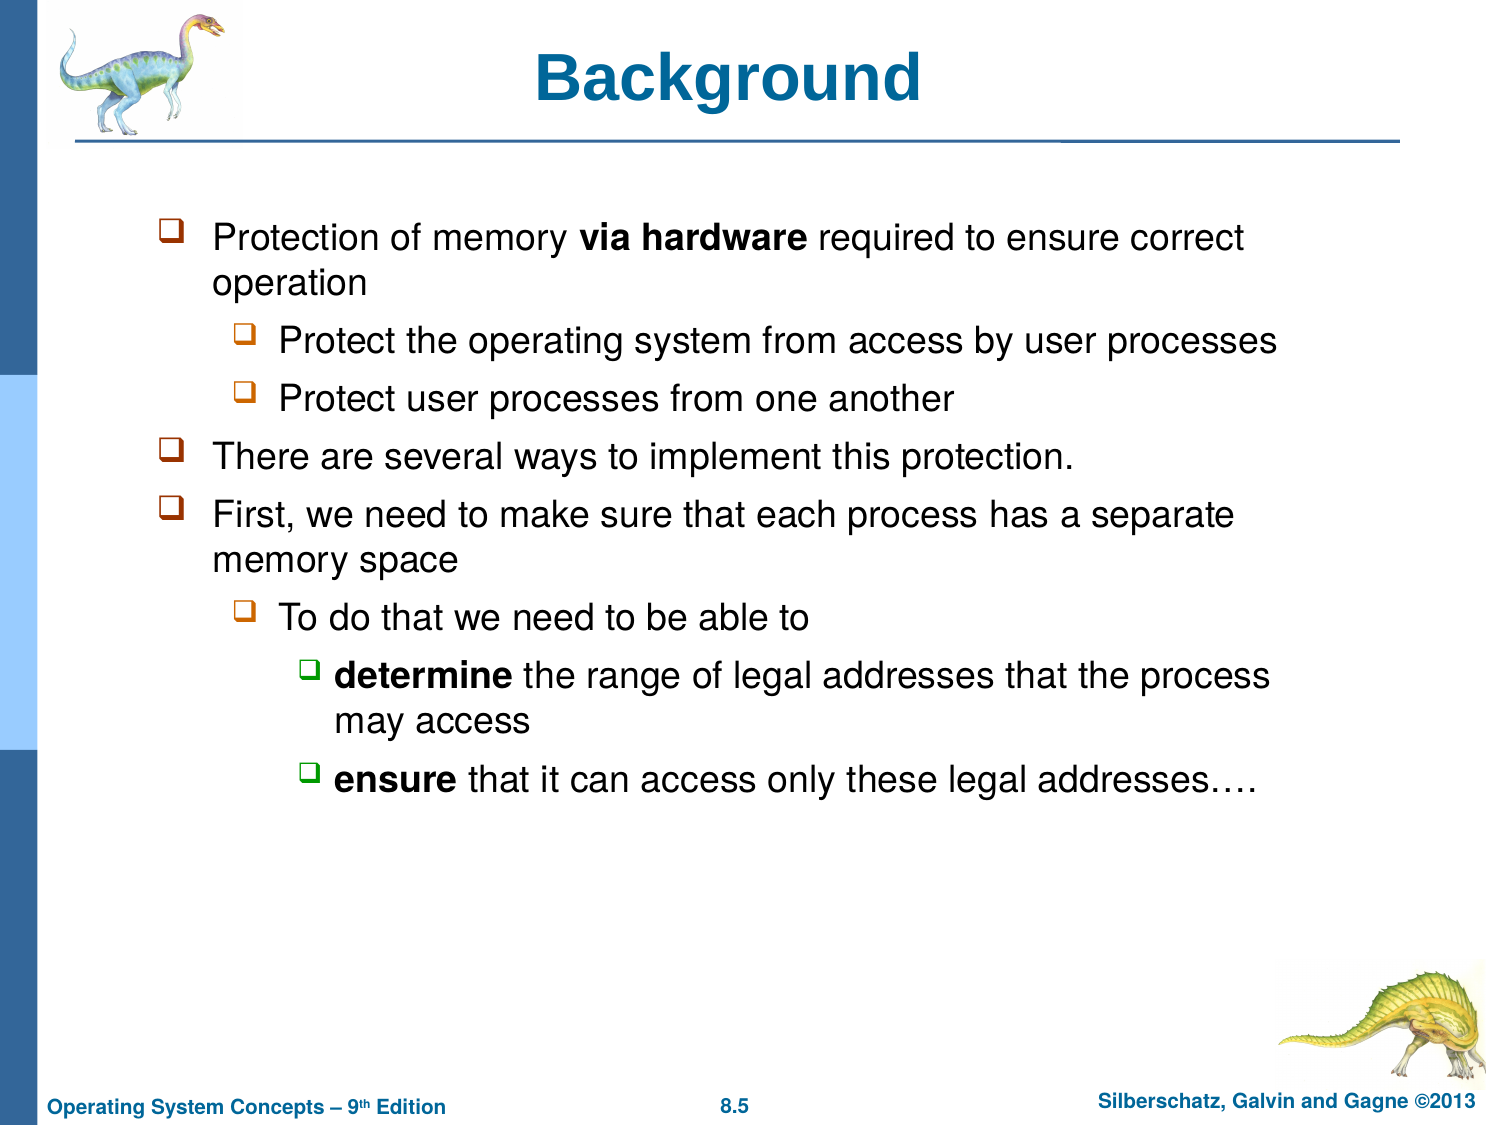

# Background
Protection of memory via hardware required to ensure correct operation
Protect the operating system from access by user processes
Protect user processes from one another
There are several ways to implement this protection.
First, we need to make sure that each process has a separate memory space
To do that we need to be able to
determine the range of legal addresses that the process may access
ensure that it can access only these legal addresses….